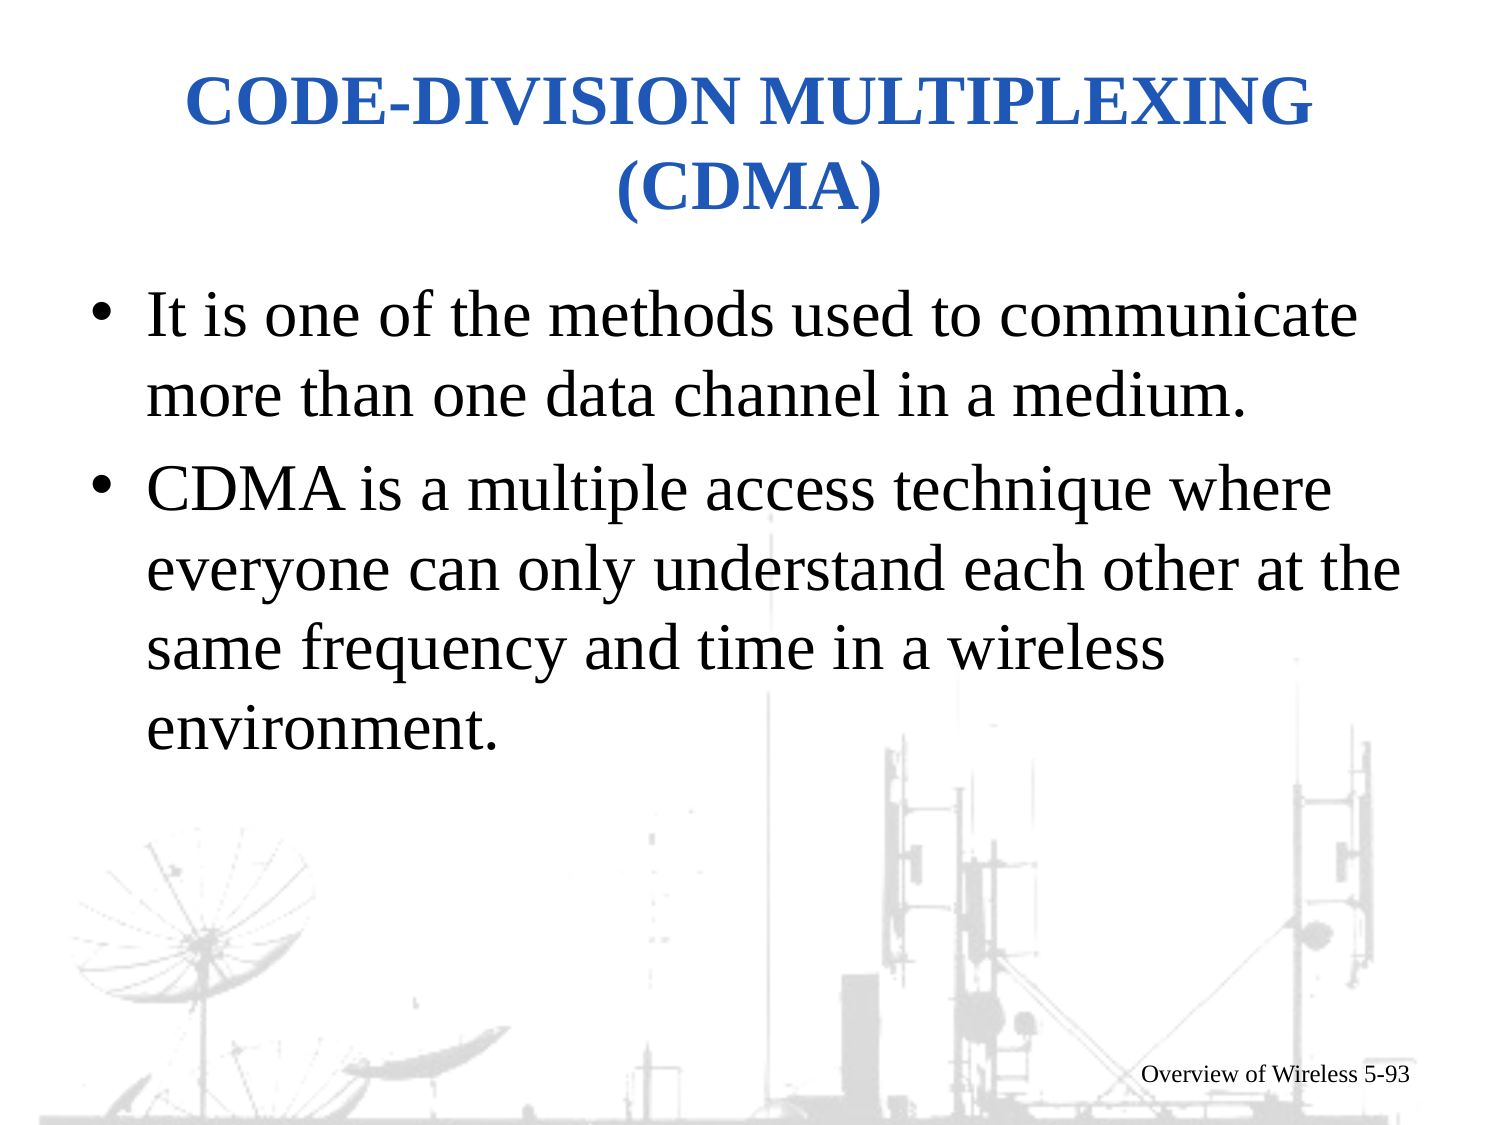

# Code-division multiplexing (CDMA)
It is one of the methods used to communicate more than one data channel in a medium.
CDMA is a multiple access technique where everyone can only understand each other at the same frequency and time in a wireless environment.
Overview of Wireless 5-93